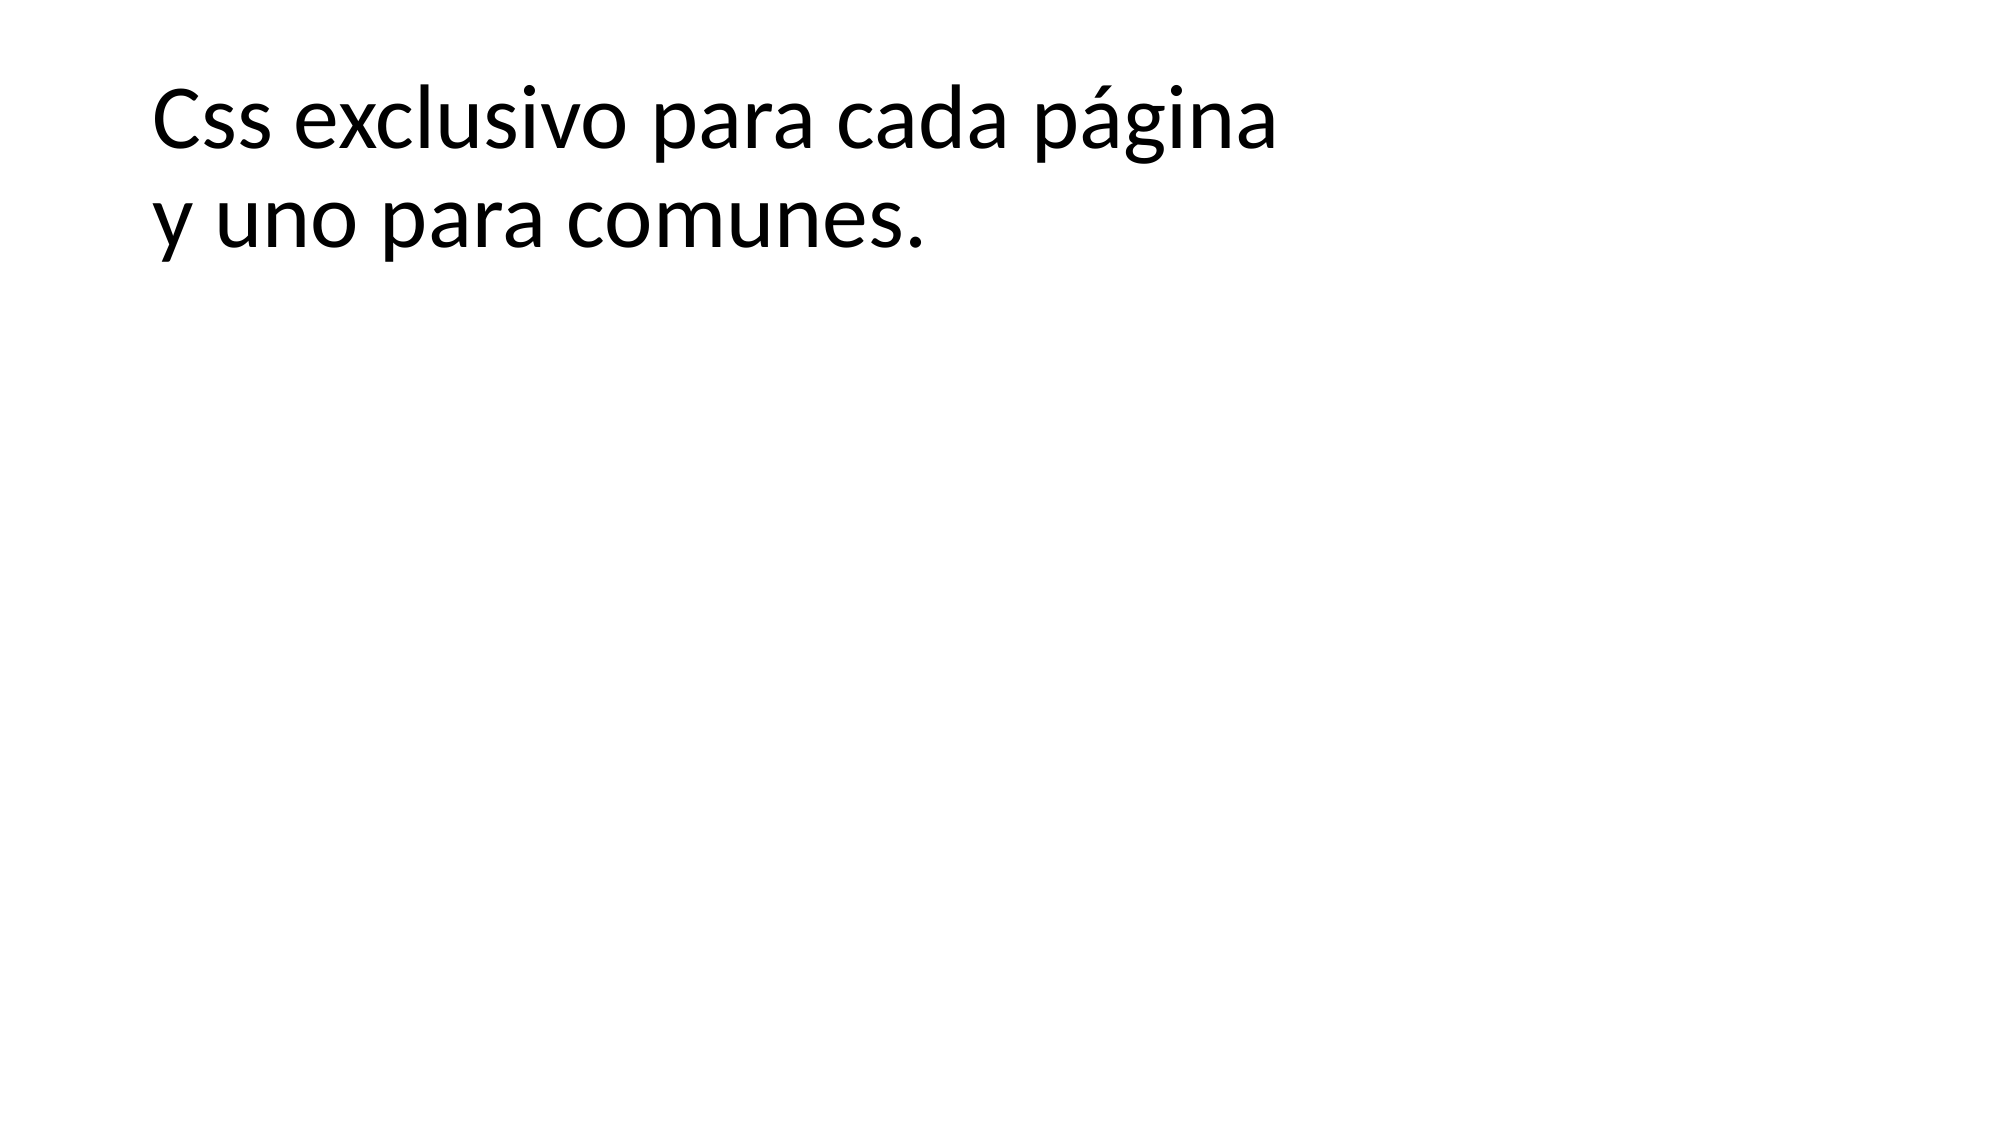

# Css exclusivo para cada página y uno para comunes.